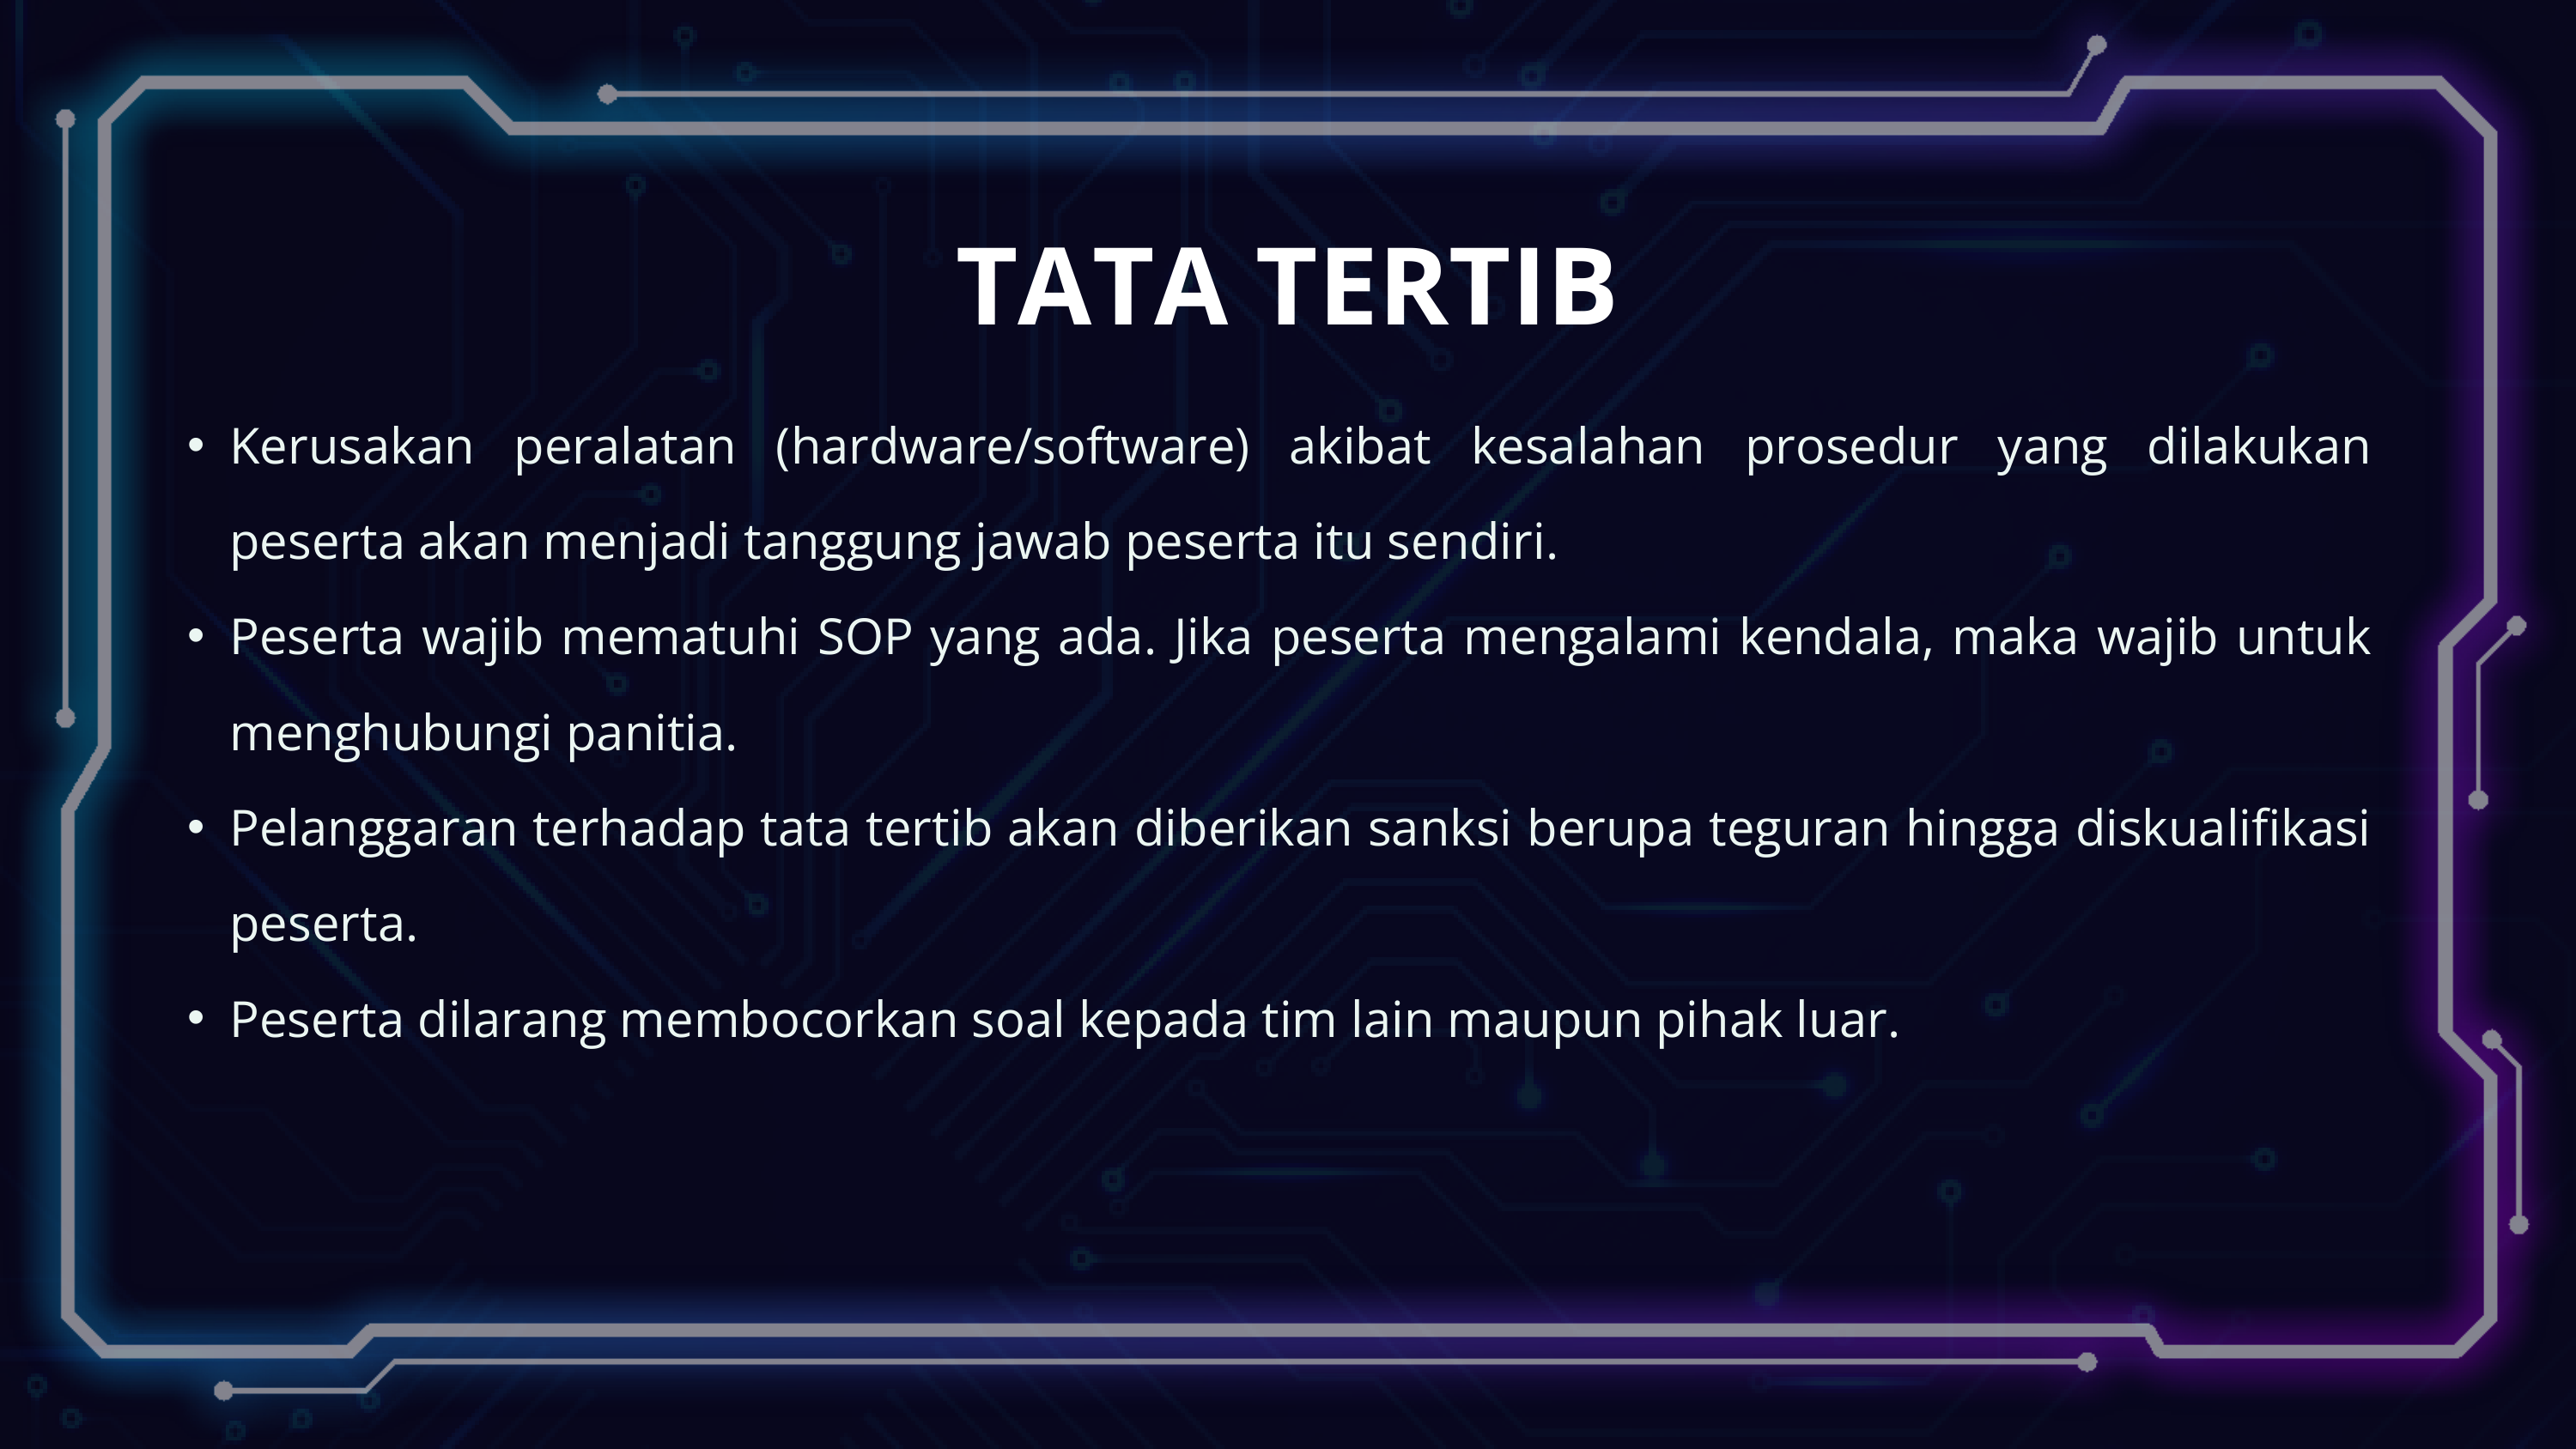

TATA TERTIB
Kerusakan peralatan (hardware/software) akibat kesalahan prosedur yang dilakukan peserta akan menjadi tanggung jawab peserta itu sendiri.
Peserta wajib mematuhi SOP yang ada. Jika peserta mengalami kendala, maka wajib untuk menghubungi panitia.
Pelanggaran terhadap tata tertib akan diberikan sanksi berupa teguran hingga diskualifikasi peserta.
Peserta dilarang membocorkan soal kepada tim lain maupun pihak luar.